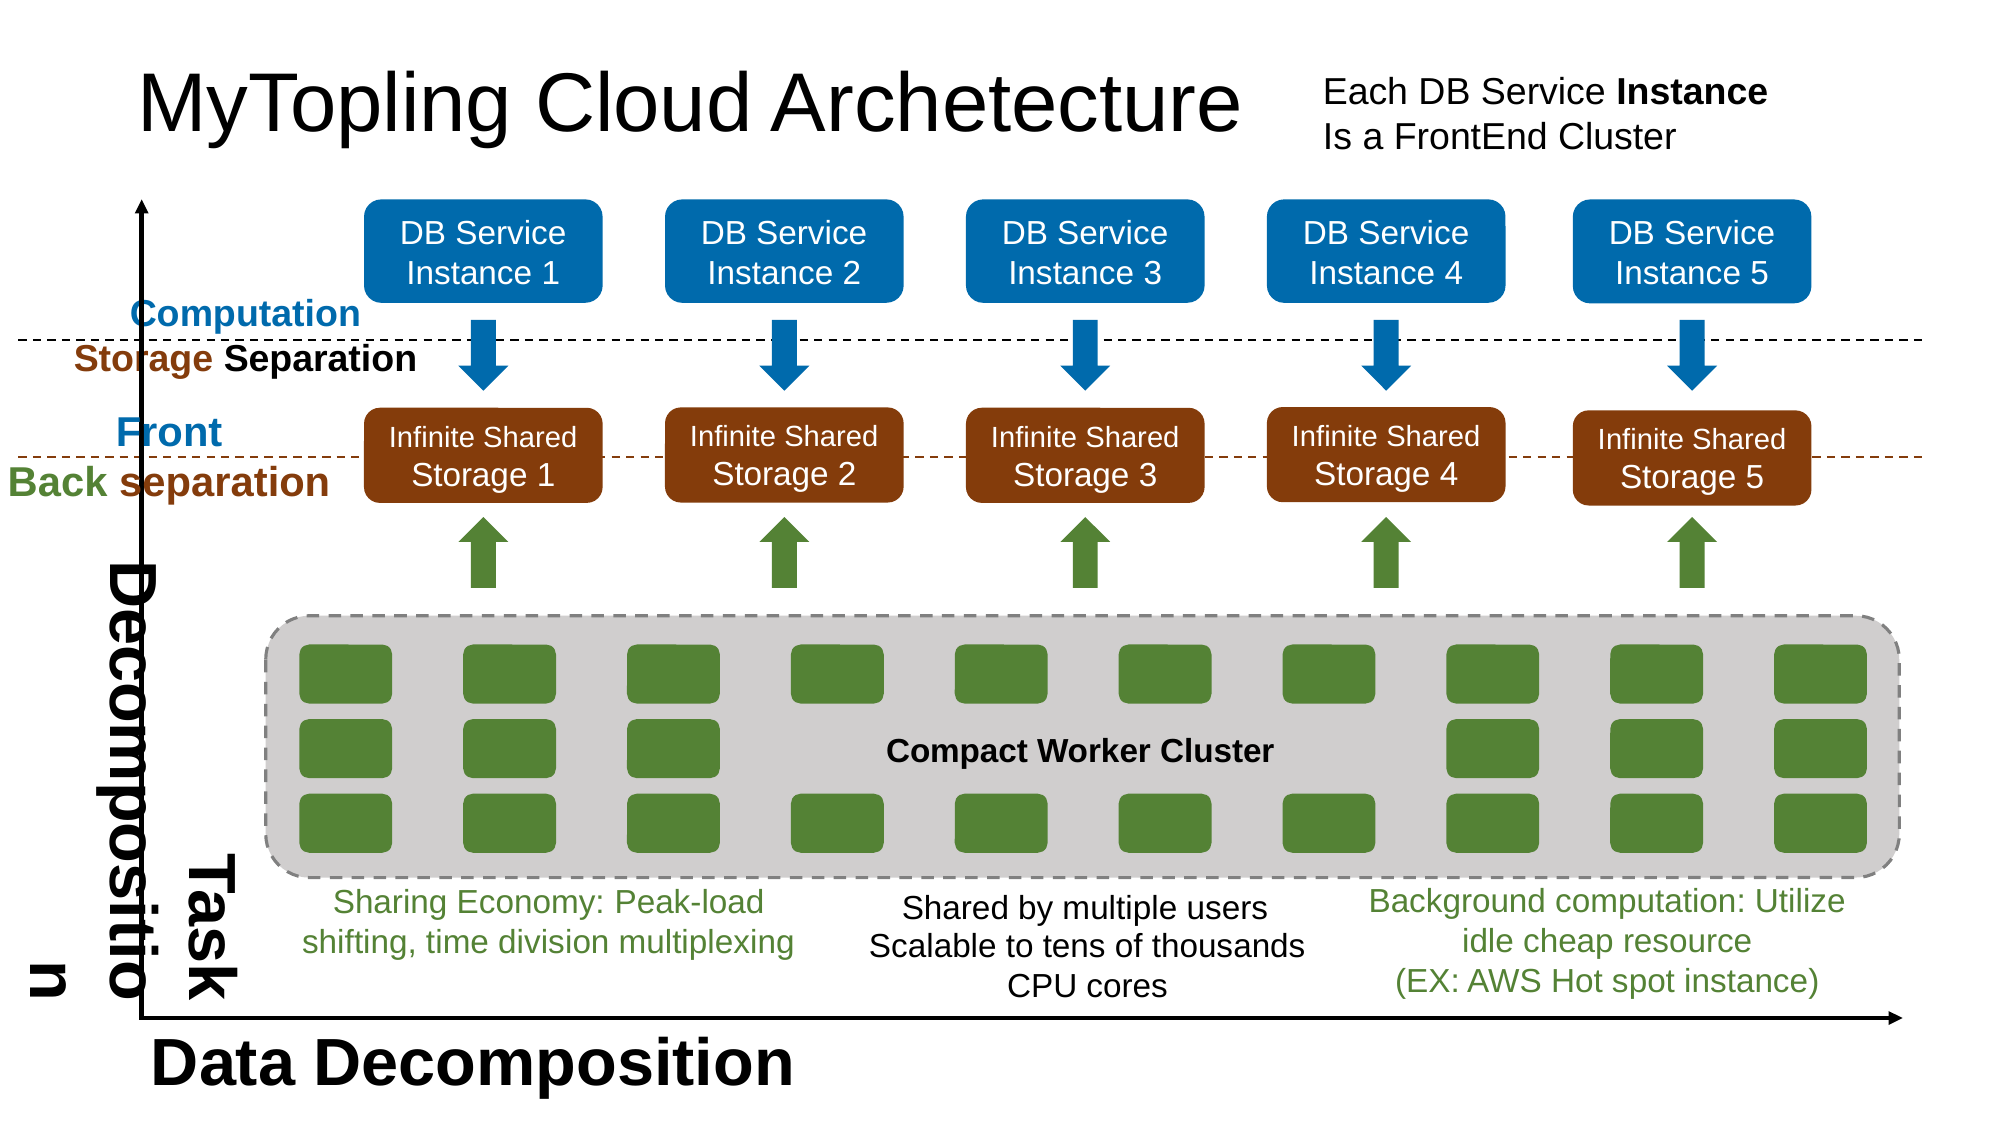

Each DB Service Instance
Is a FrontEnd Cluster
# MyTopling Cloud Archetecture
DB Service
Instance 4
DB Service
Instance 1
DB Service
Instance 2
DB Service
Instance 3
DB Service
Instance 5
Computation
Storage Separation

Front
Back separation
Infinite Shared
Storage 4
Infinite Shared
Storage 2
Infinite Shared
Storage 1
Infinite Shared
Storage 3
Infinite Shared
Storage 5
Task Decomposition

Compact Worker Cluster

Shared by multiple users
Background computation: Utilize idle cheap resource
(EX: AWS Hot spot instance)
Sharing Economy: Peak-load shifting, time division multiplexing
Scalable to tens of thousands CPU cores
Data Decomposition